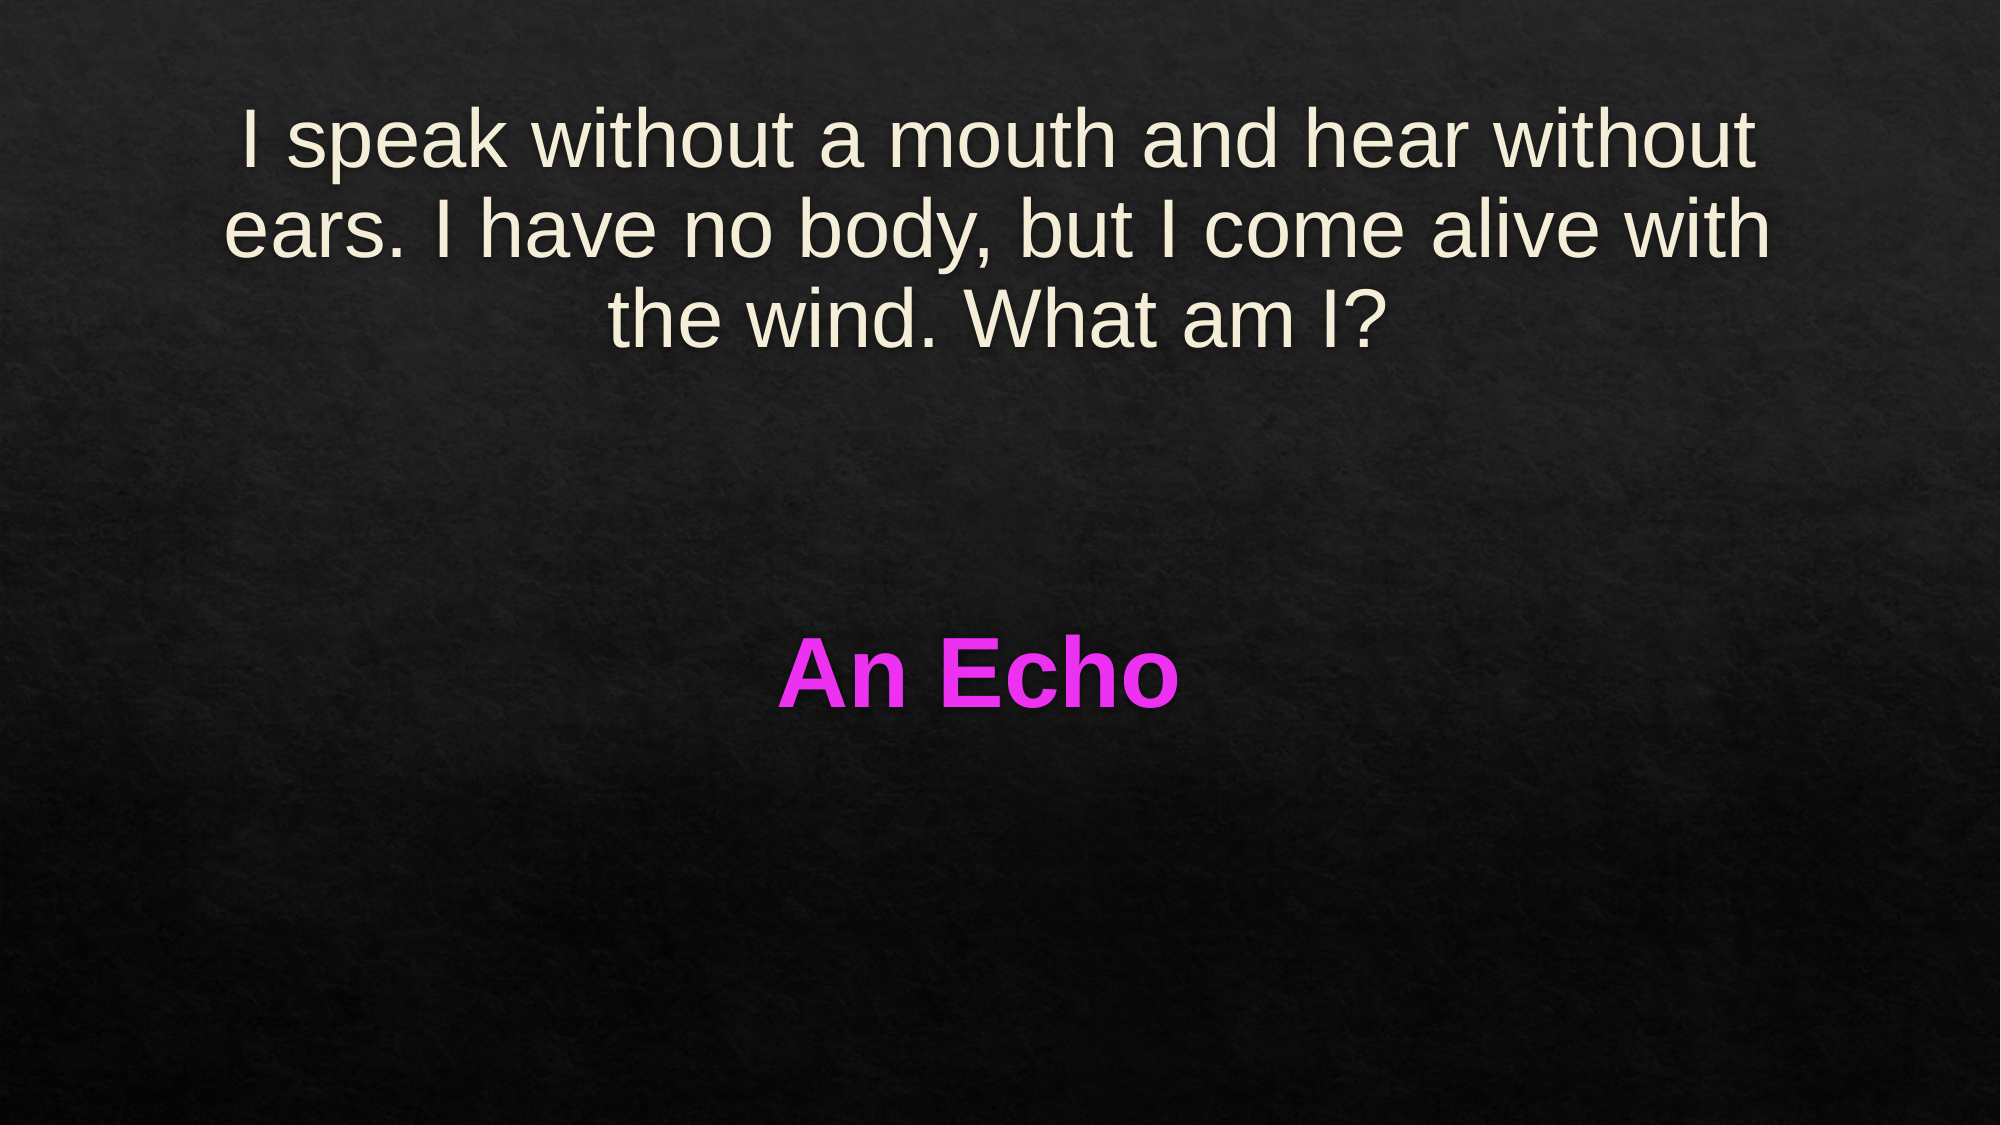

# I speak without a mouth and hear without ears. I have no body, but I come alive with the wind. What am I?
An Echo